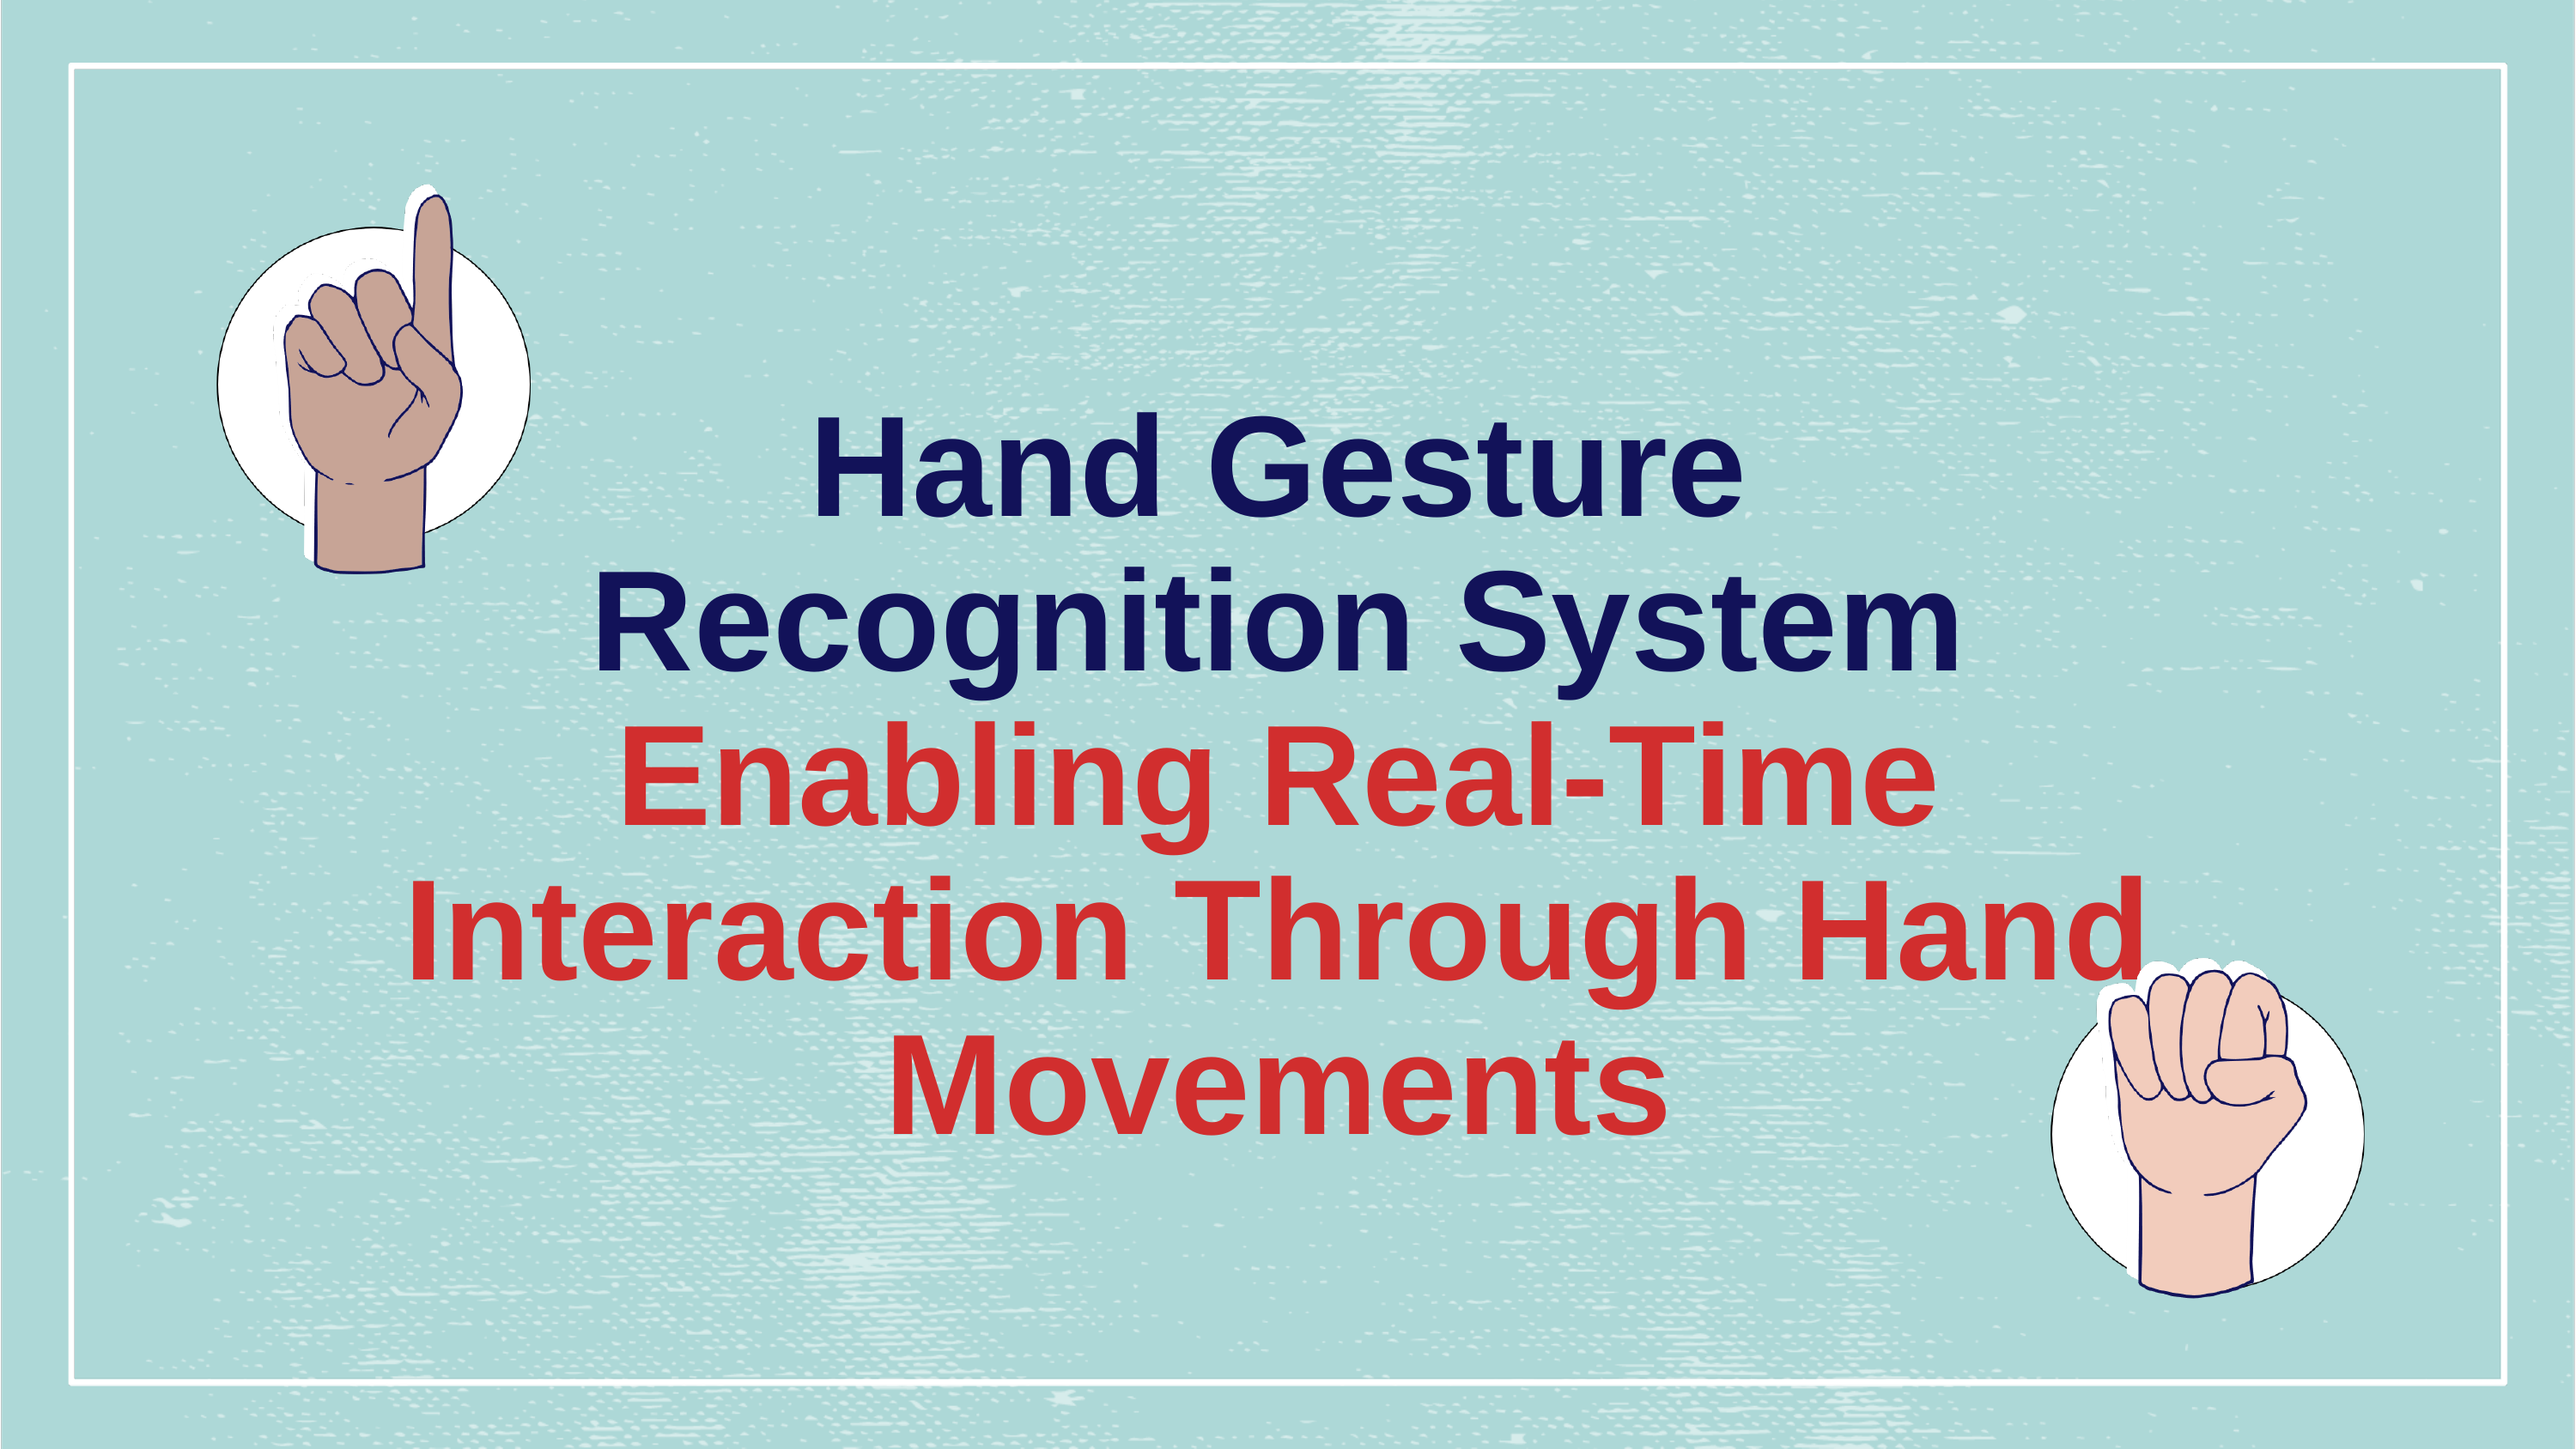

Hand Gesture Recognition System Enabling Real-Time Interaction Through Hand Movements